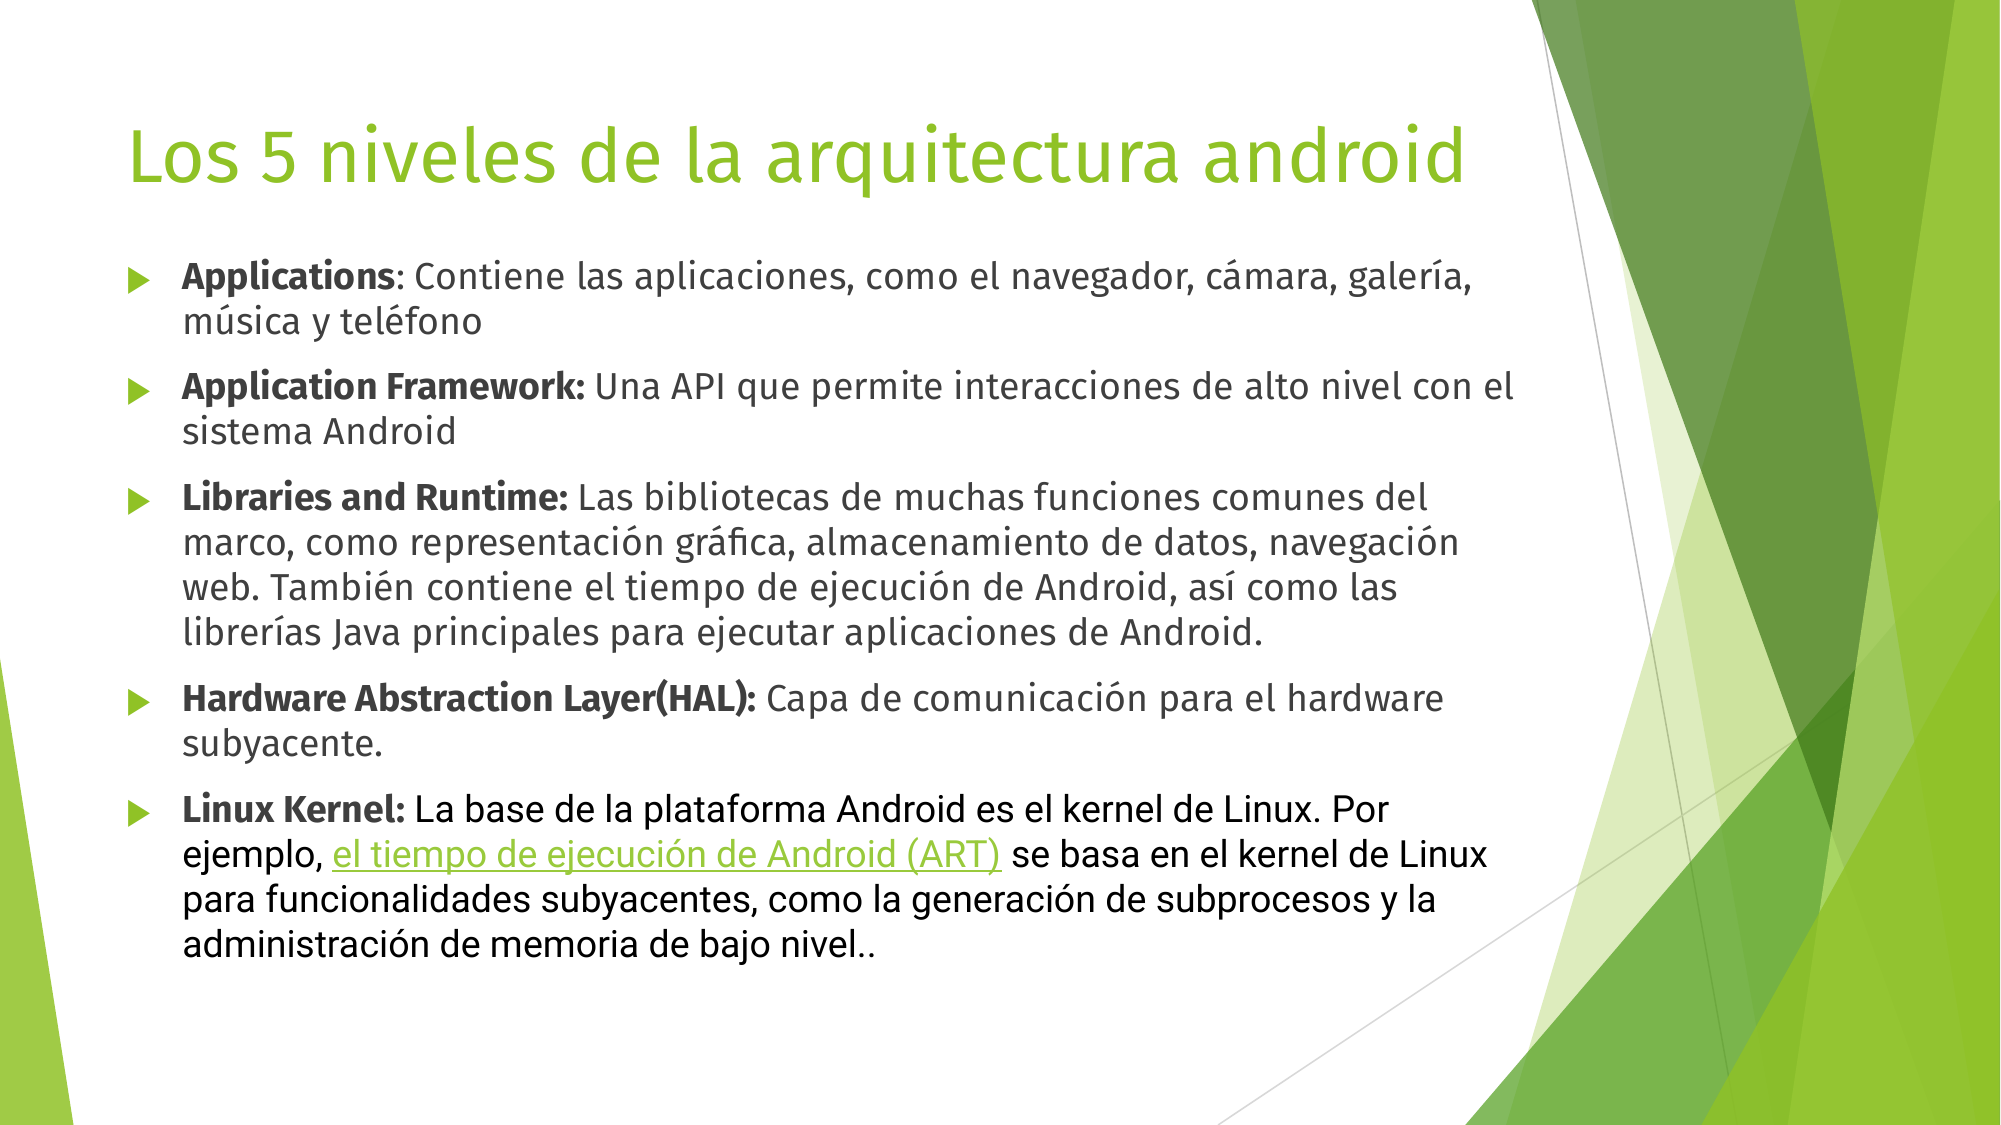

# Los 5 niveles de la arquitectura android
Applications: Contiene las aplicaciones, como el navegador, cámara, galería, música y teléfono
Application Framework: Una API que permite interacciones de alto nivel con el sistema Android
Libraries and Runtime: Las bibliotecas de muchas funciones comunes del marco, como representación gráfica, almacenamiento de datos, navegación web. También contiene el tiempo de ejecución de Android, así como las librerías Java principales para ejecutar aplicaciones de Android.
Hardware Abstraction Layer(HAL): Capa de comunicación para el hardware subyacente.
Linux Kernel: La base de la plataforma Android es el kernel de Linux. Por ejemplo, el tiempo de ejecución de Android (ART) se basa en el kernel de Linux para funcionalidades subyacentes, como la generación de subprocesos y la administración de memoria de bajo nivel..